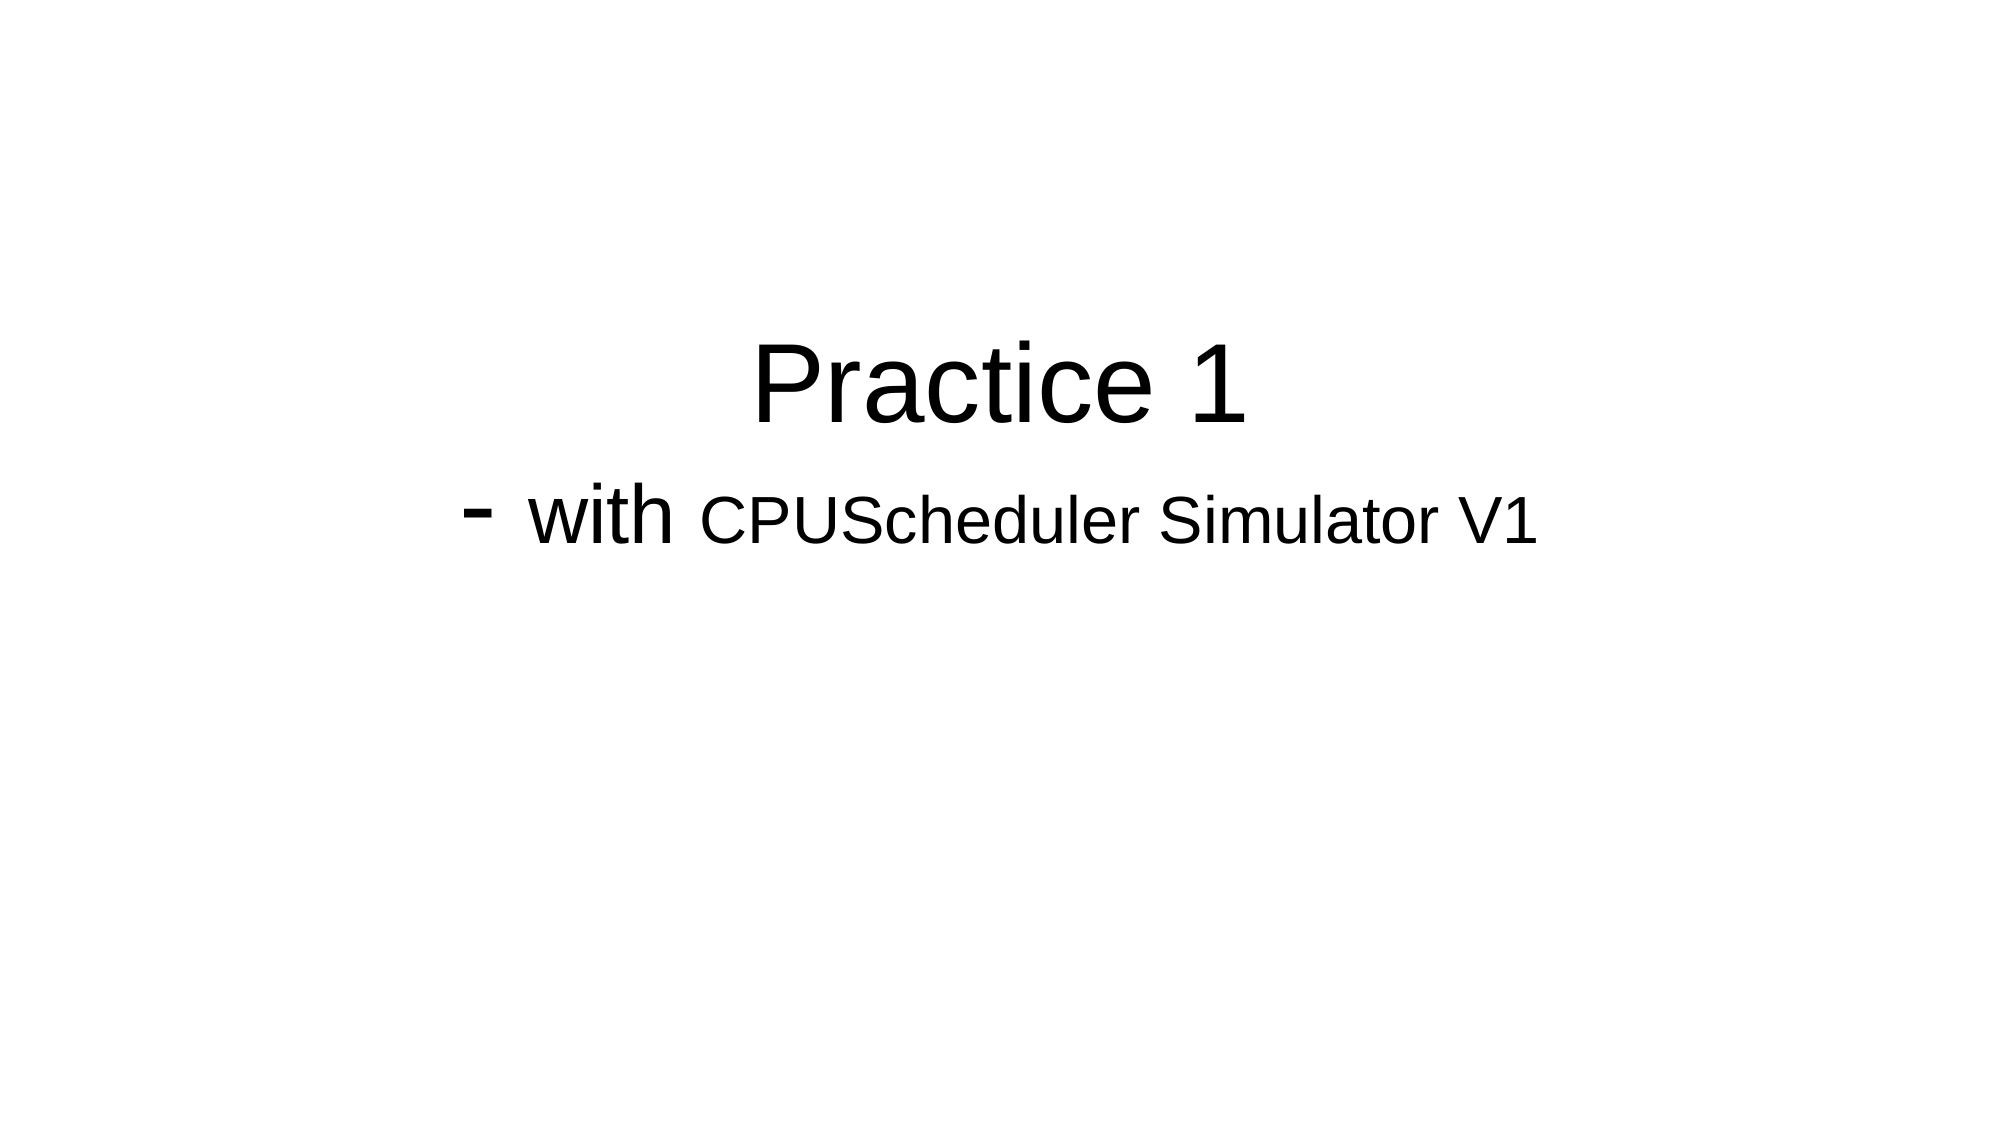

# Practice 1 - with CPUScheduler Simulator V1